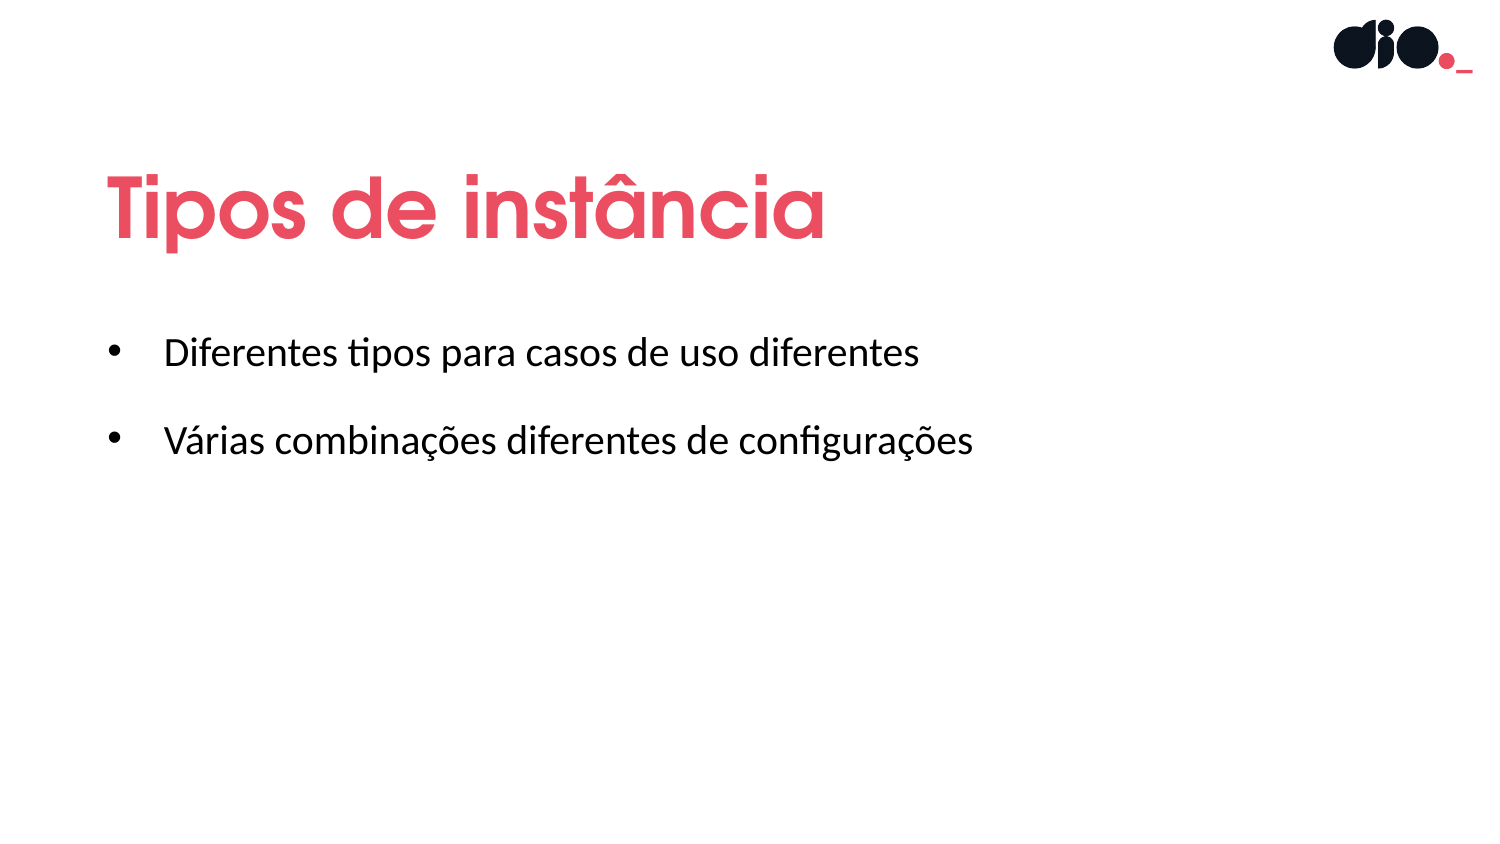

Tipos de instância
Diferentes tipos para casos de uso diferentes
Várias combinações diferentes de configurações